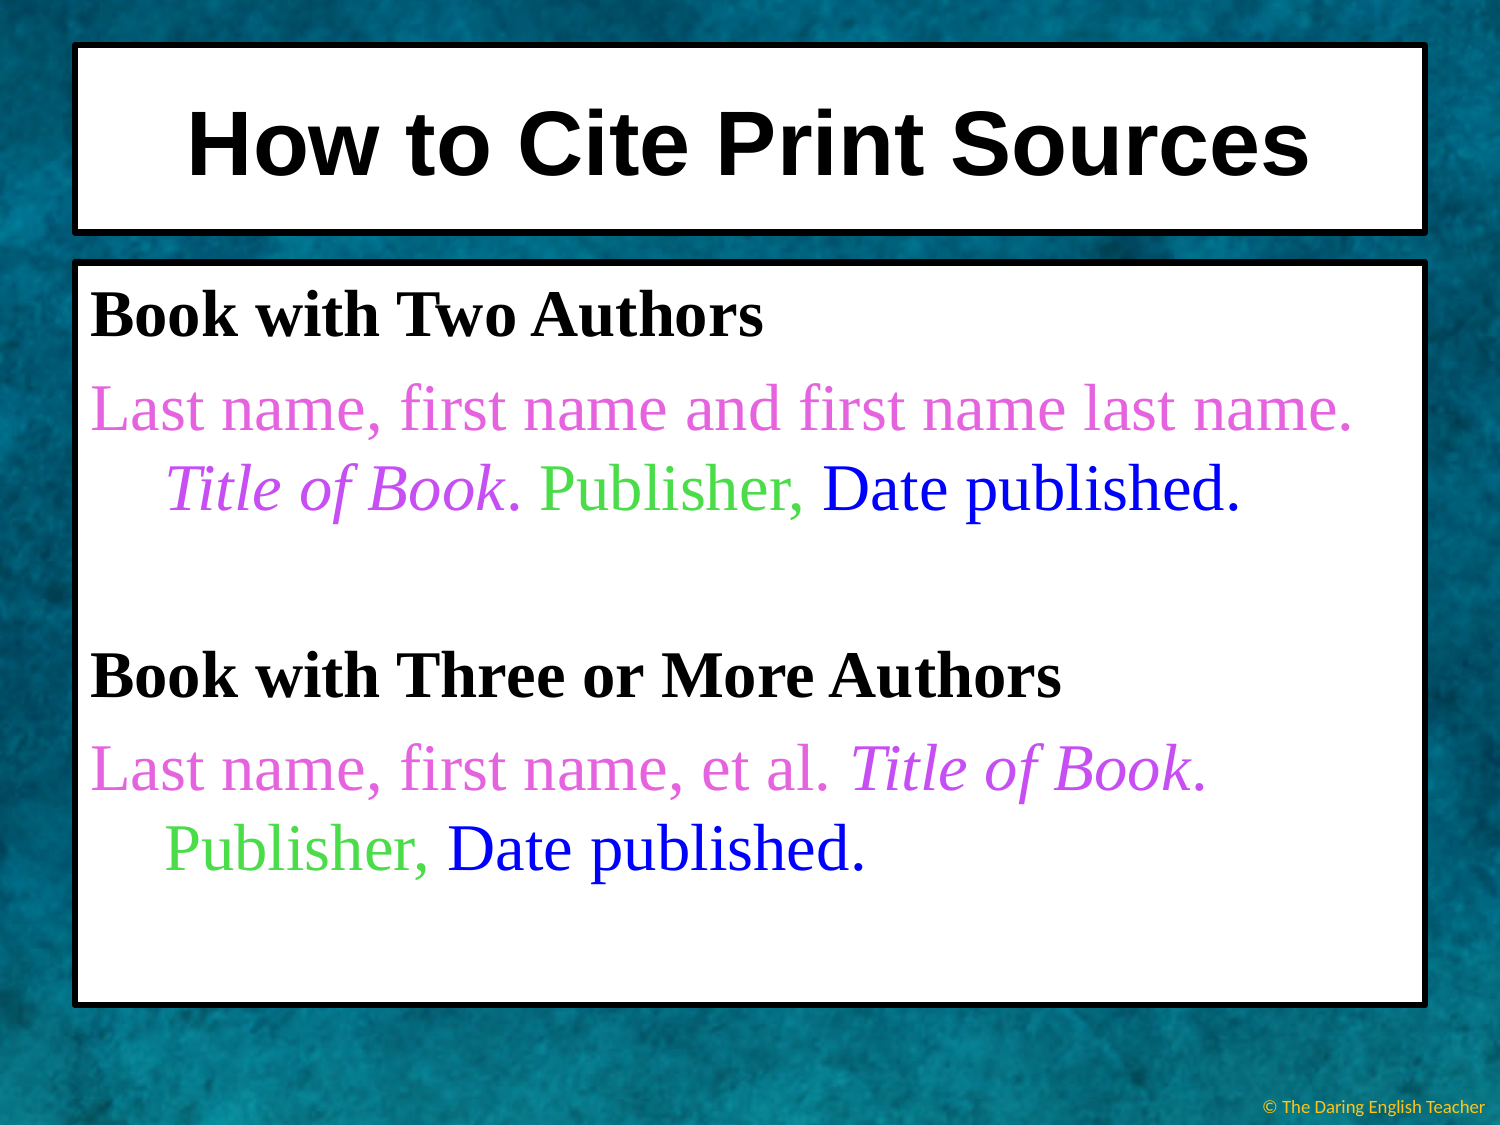

# How to Cite Print Sources
Book with Two Authors
Last name, first name and first name last name. Title of Book. Publisher, Date published.

Book with Three or More Authors
Last name, first name, et al. Title of Book. Publisher, Date published.